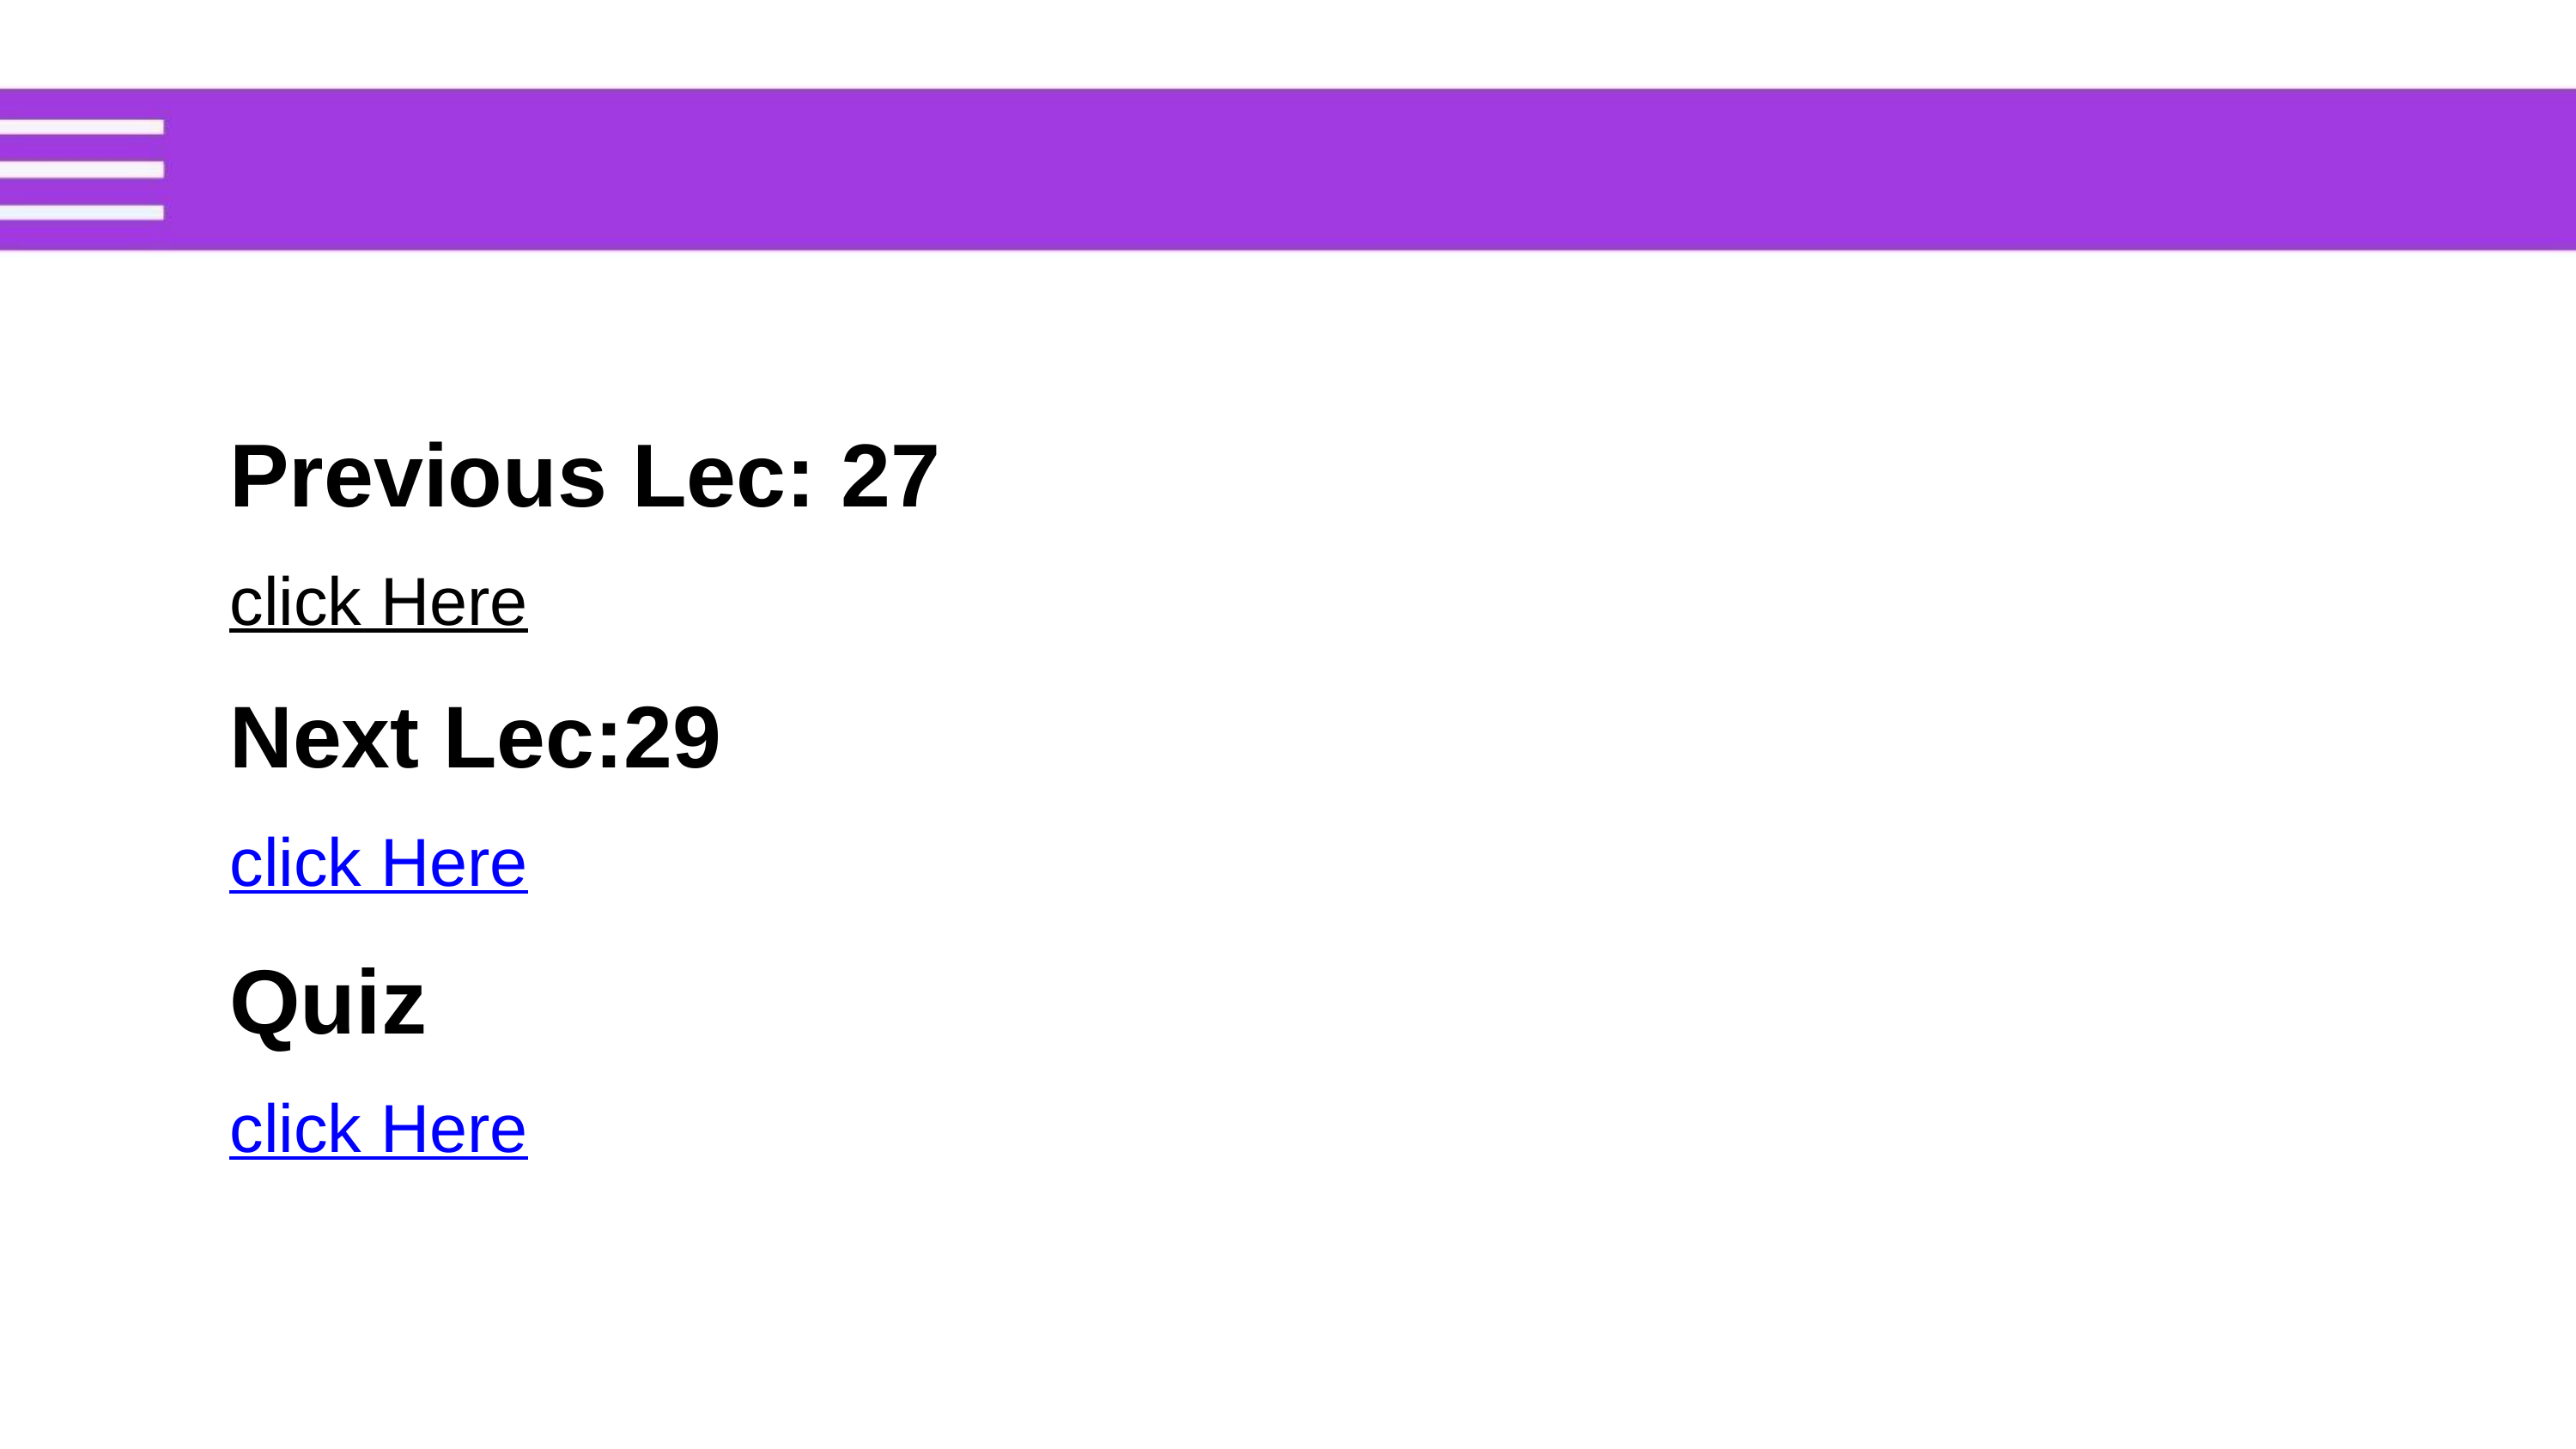

Previous Lec: 27
click Here
Next Lec:29
click Here
Quiz
click Here